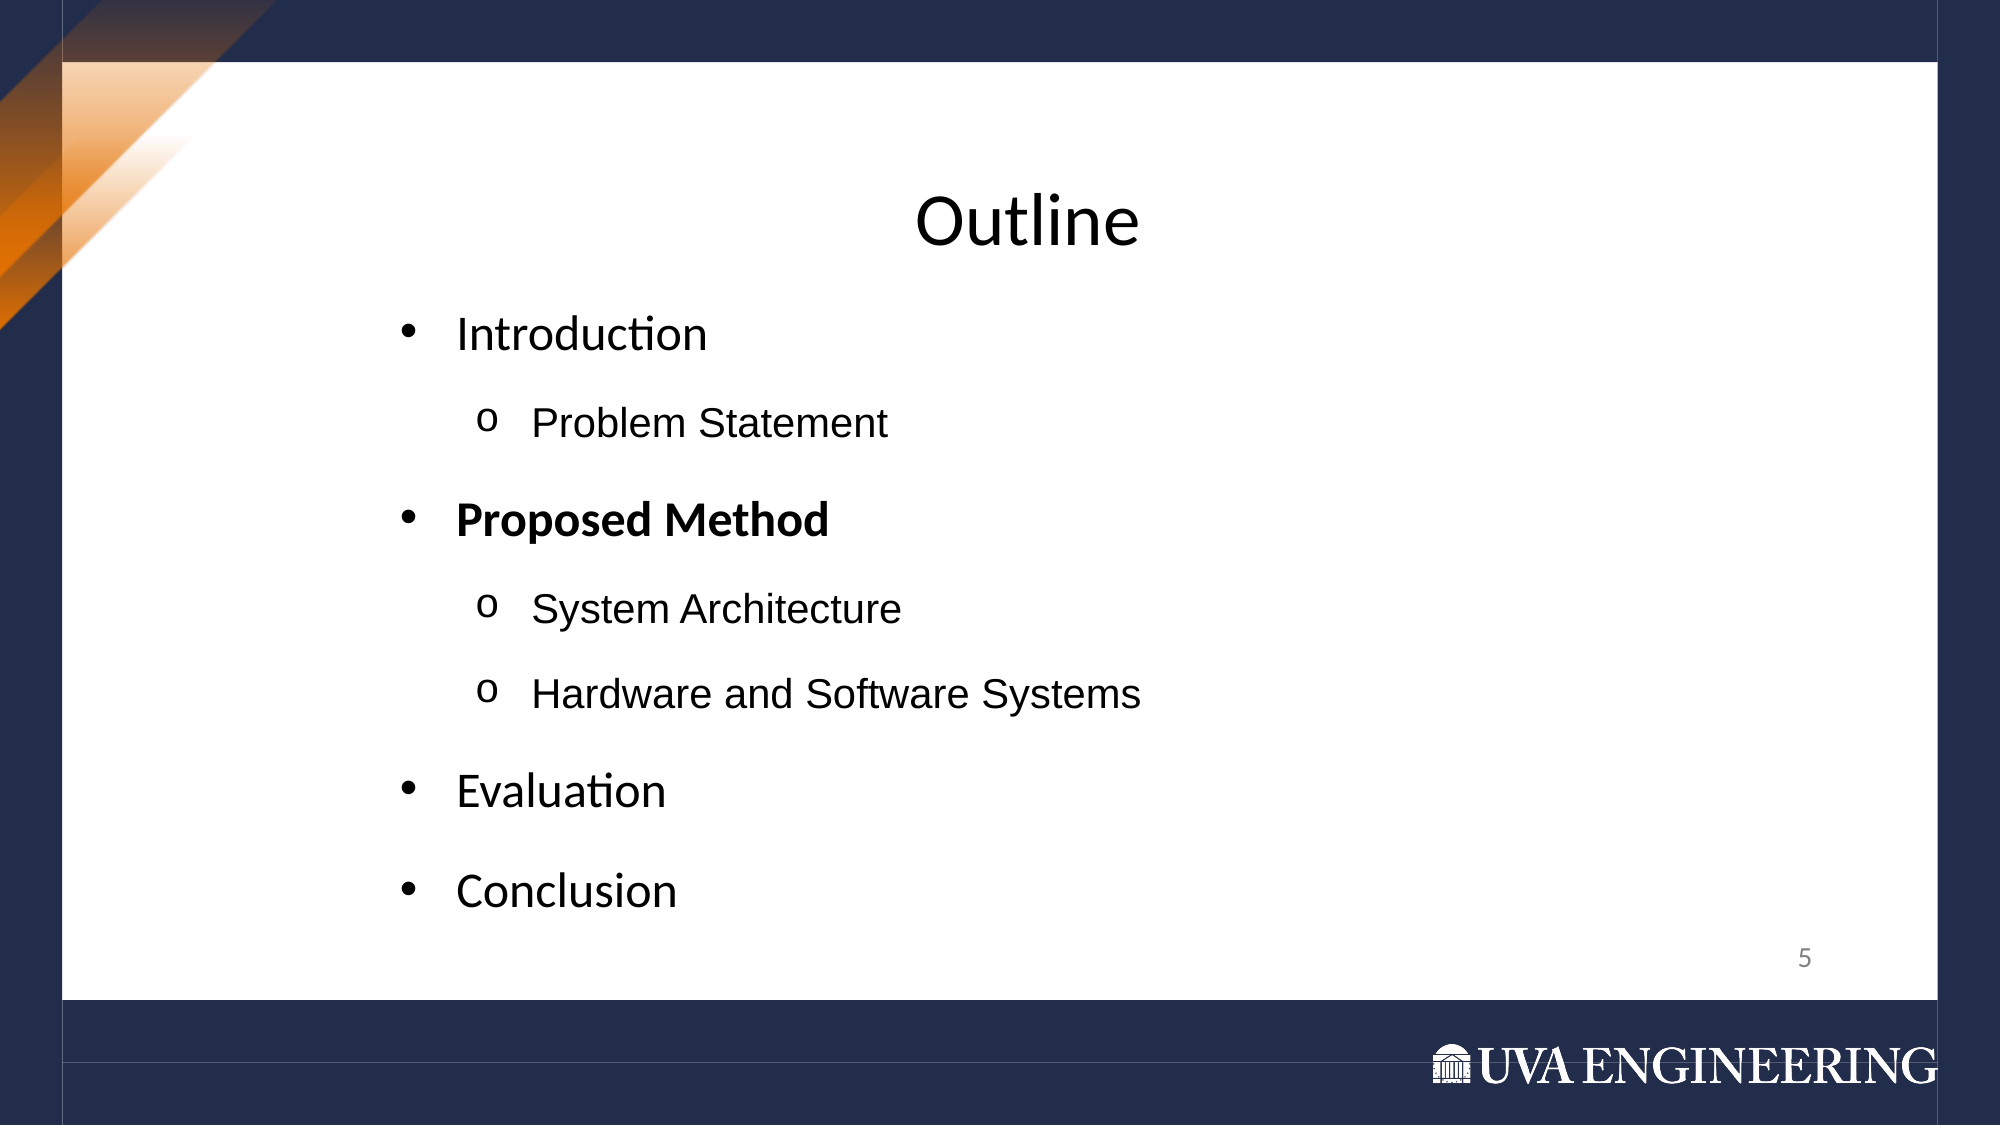

Outline
Introduction
Problem Statement
Proposed Method
System Architecture
Hardware and Software Systems
Evaluation
Conclusion
5